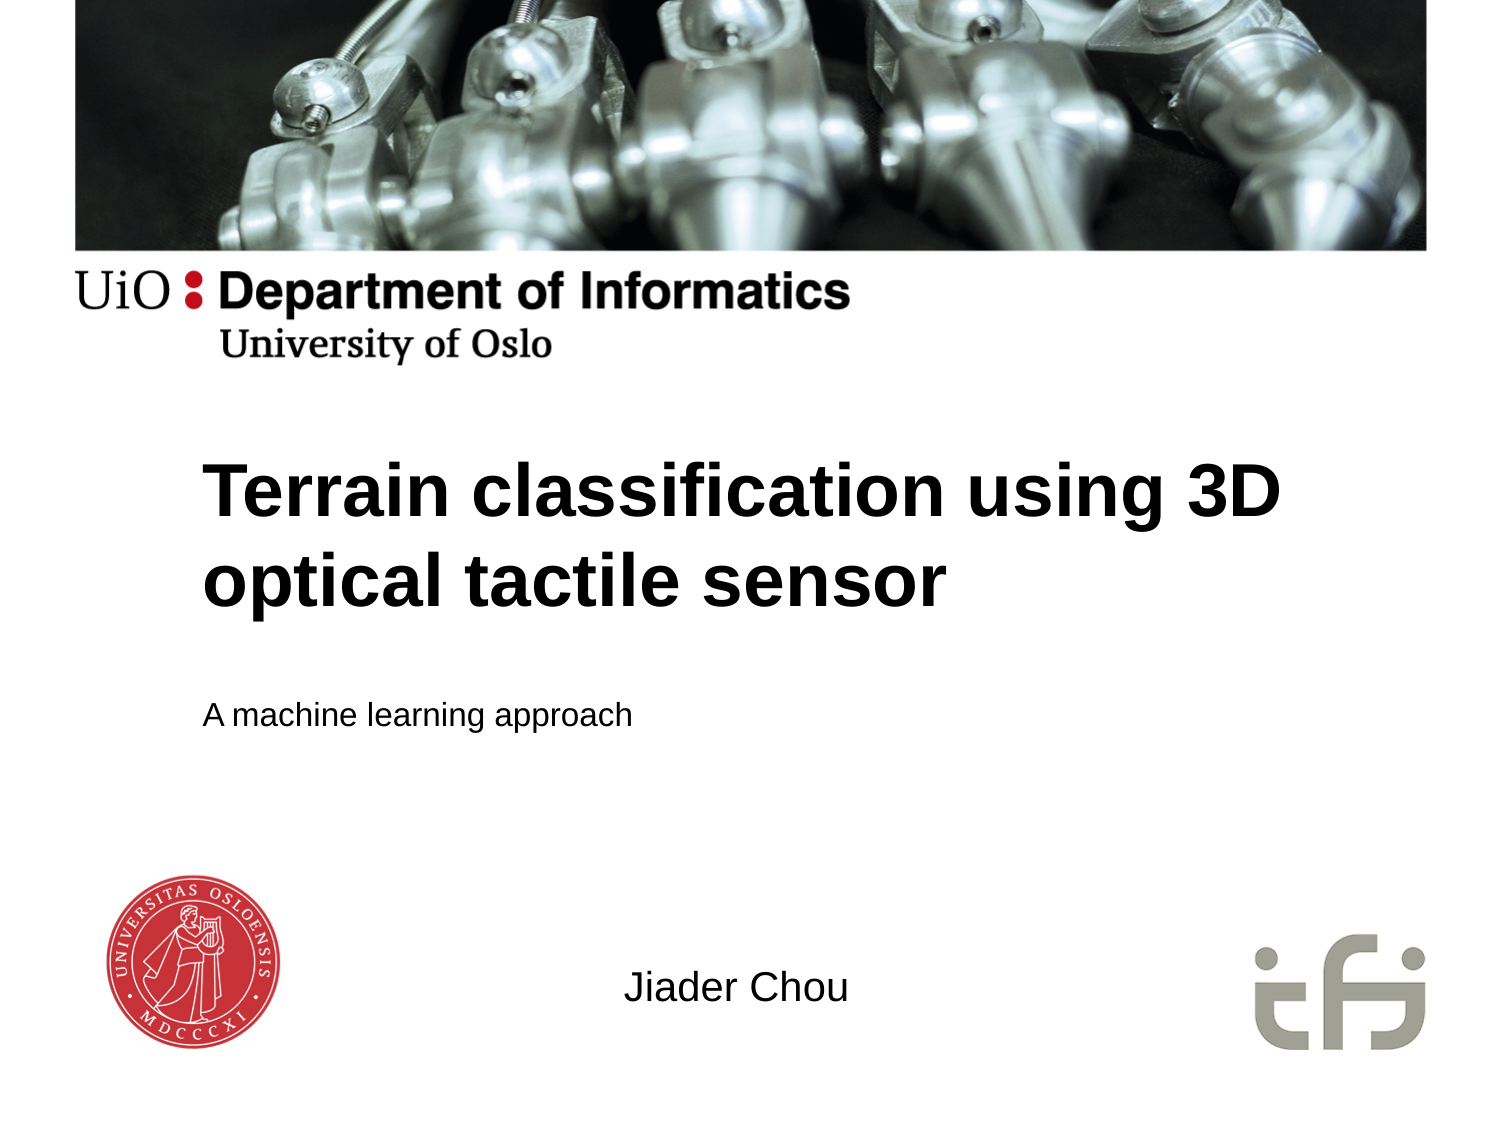

# Terrain classification using 3D optical tactile sensor

A machine learning approach
Jiader Chou